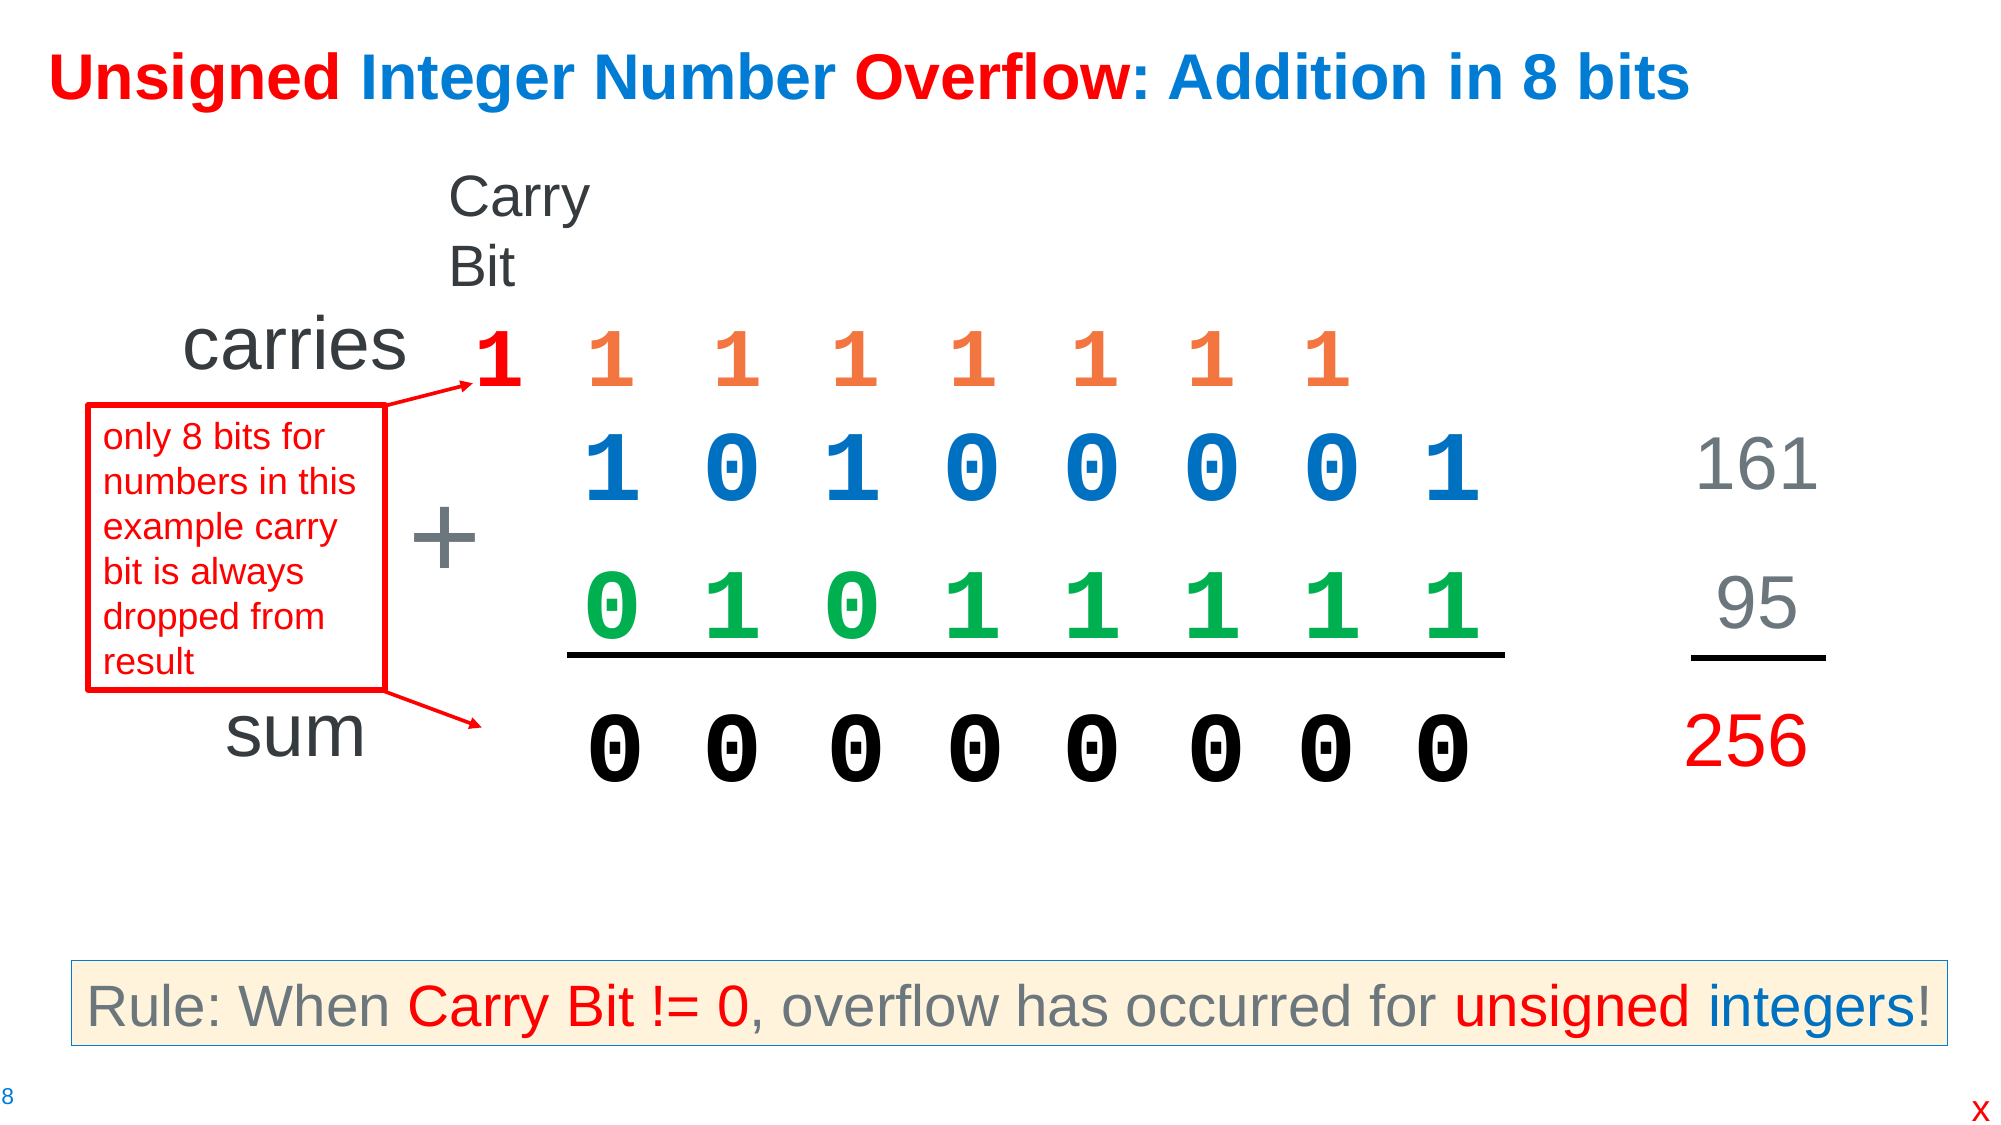

# Unsigned Integer Number Overflow: Addition in 8 bits
Carry
Bit
carries
1
1
1
1
1
1
1
1
only 8 bits for numbers in this example carry bit is always dropped from result
1 0 1 0 0 0 0 1
161
+
0 1 0 1 1 1 1 1
95
sum
0
0
0
0
0
0
0
0
256
Rule: When Carry Bit != 0, overflow has occurred for unsigned integers!
x